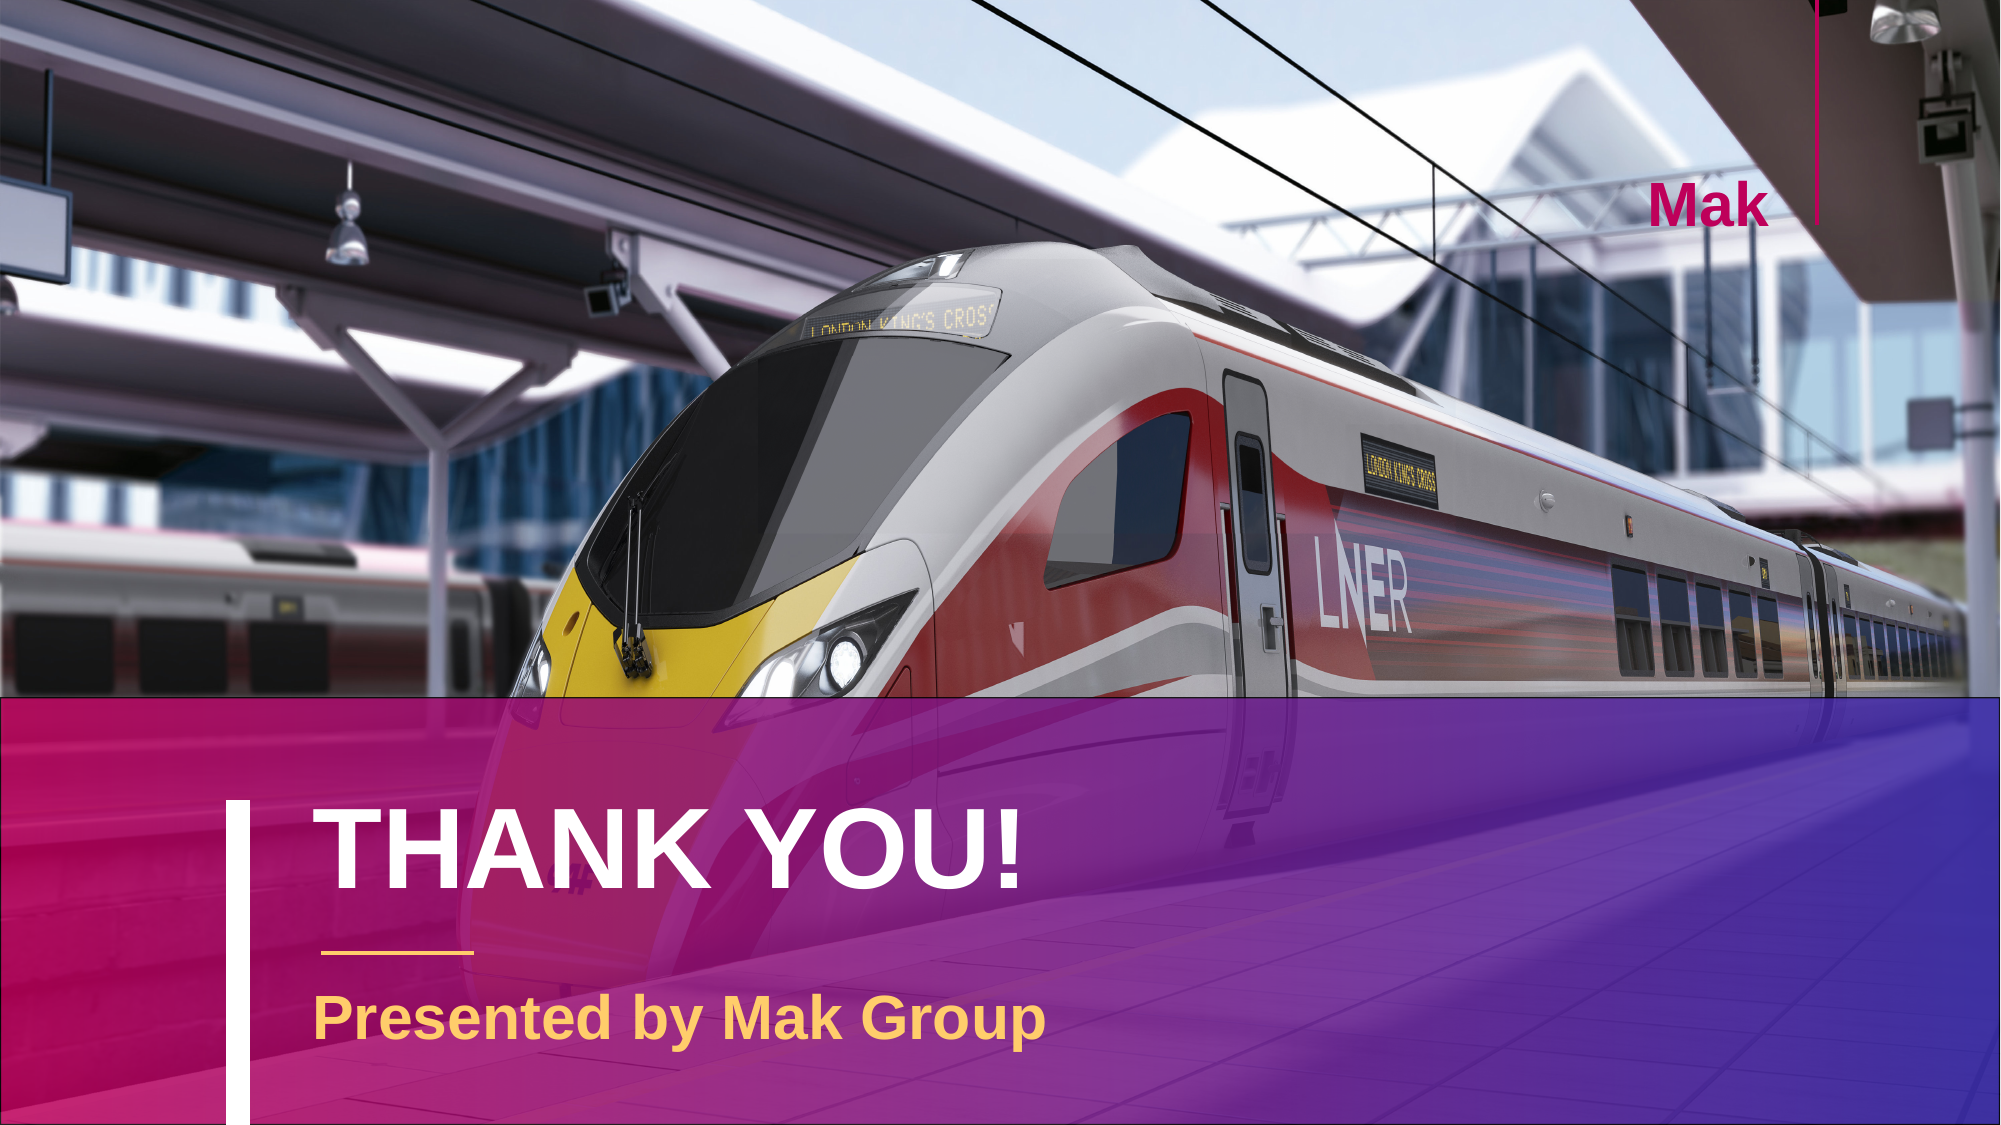

Mak

# THANK YOU!
Presented by Mak Group